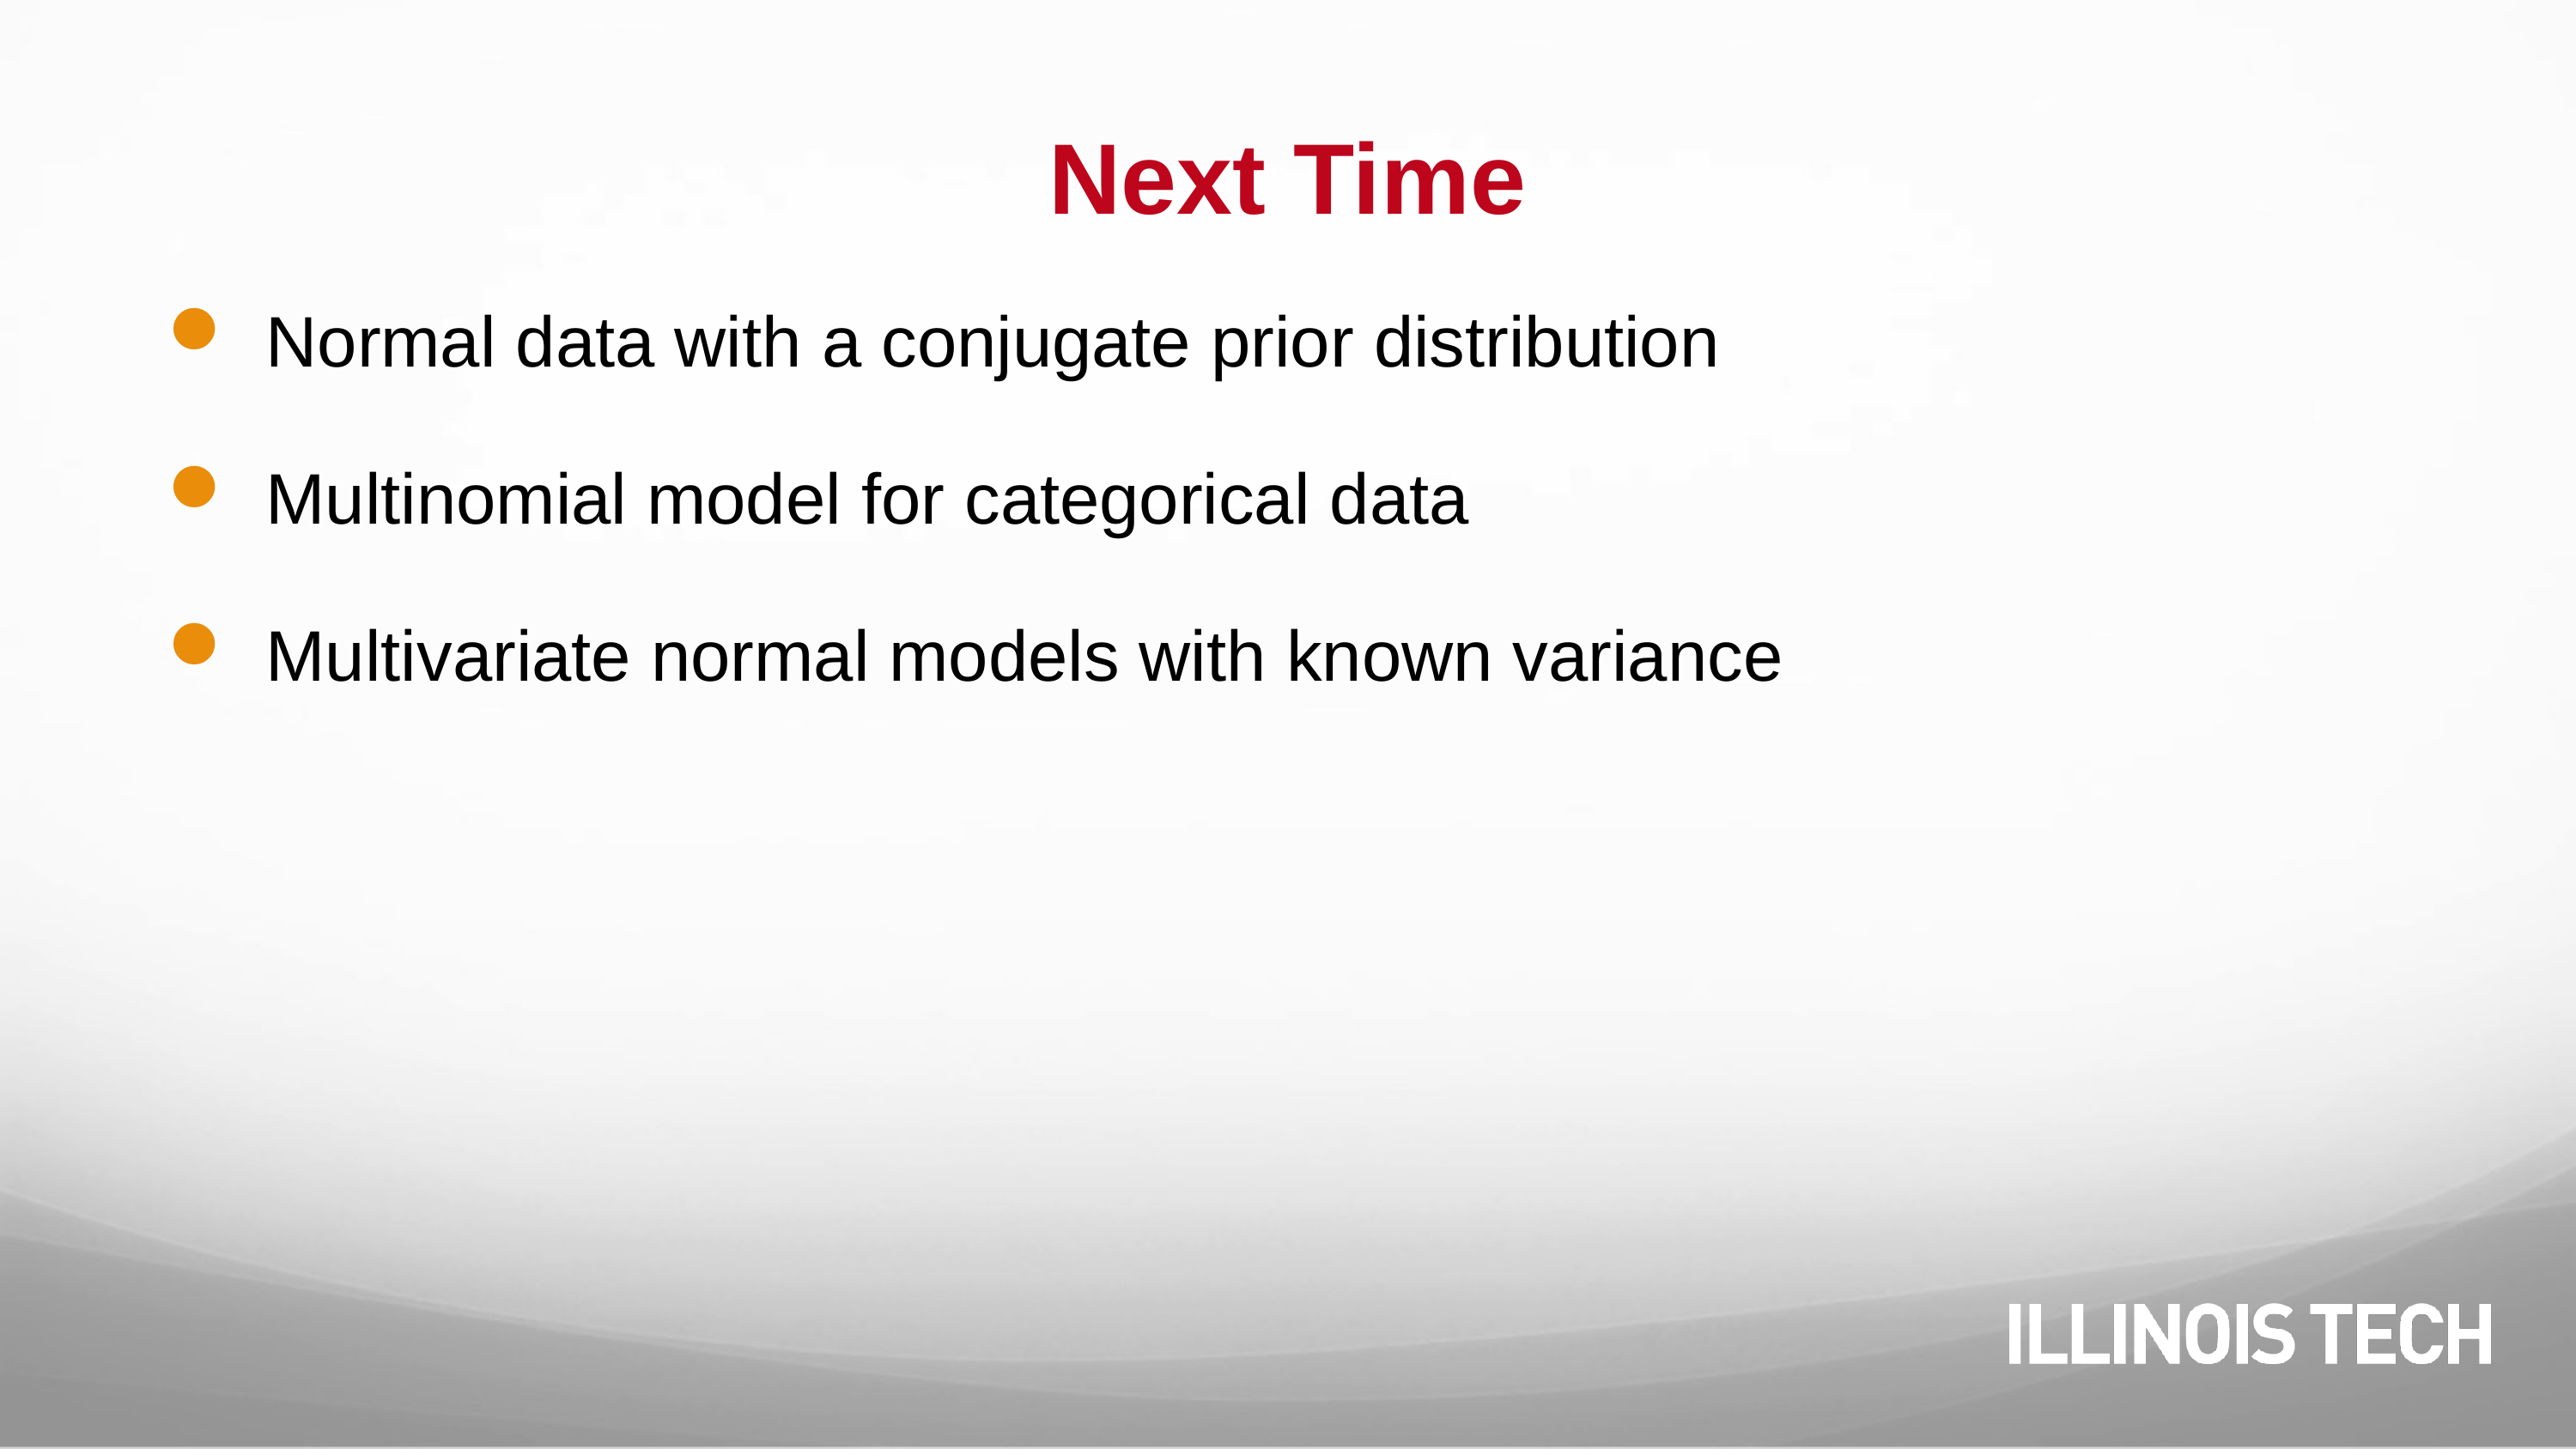

# Next Time
Normal data with a conjugate prior distribution
Multinomial model for categorical data
Multivariate normal models with known variance